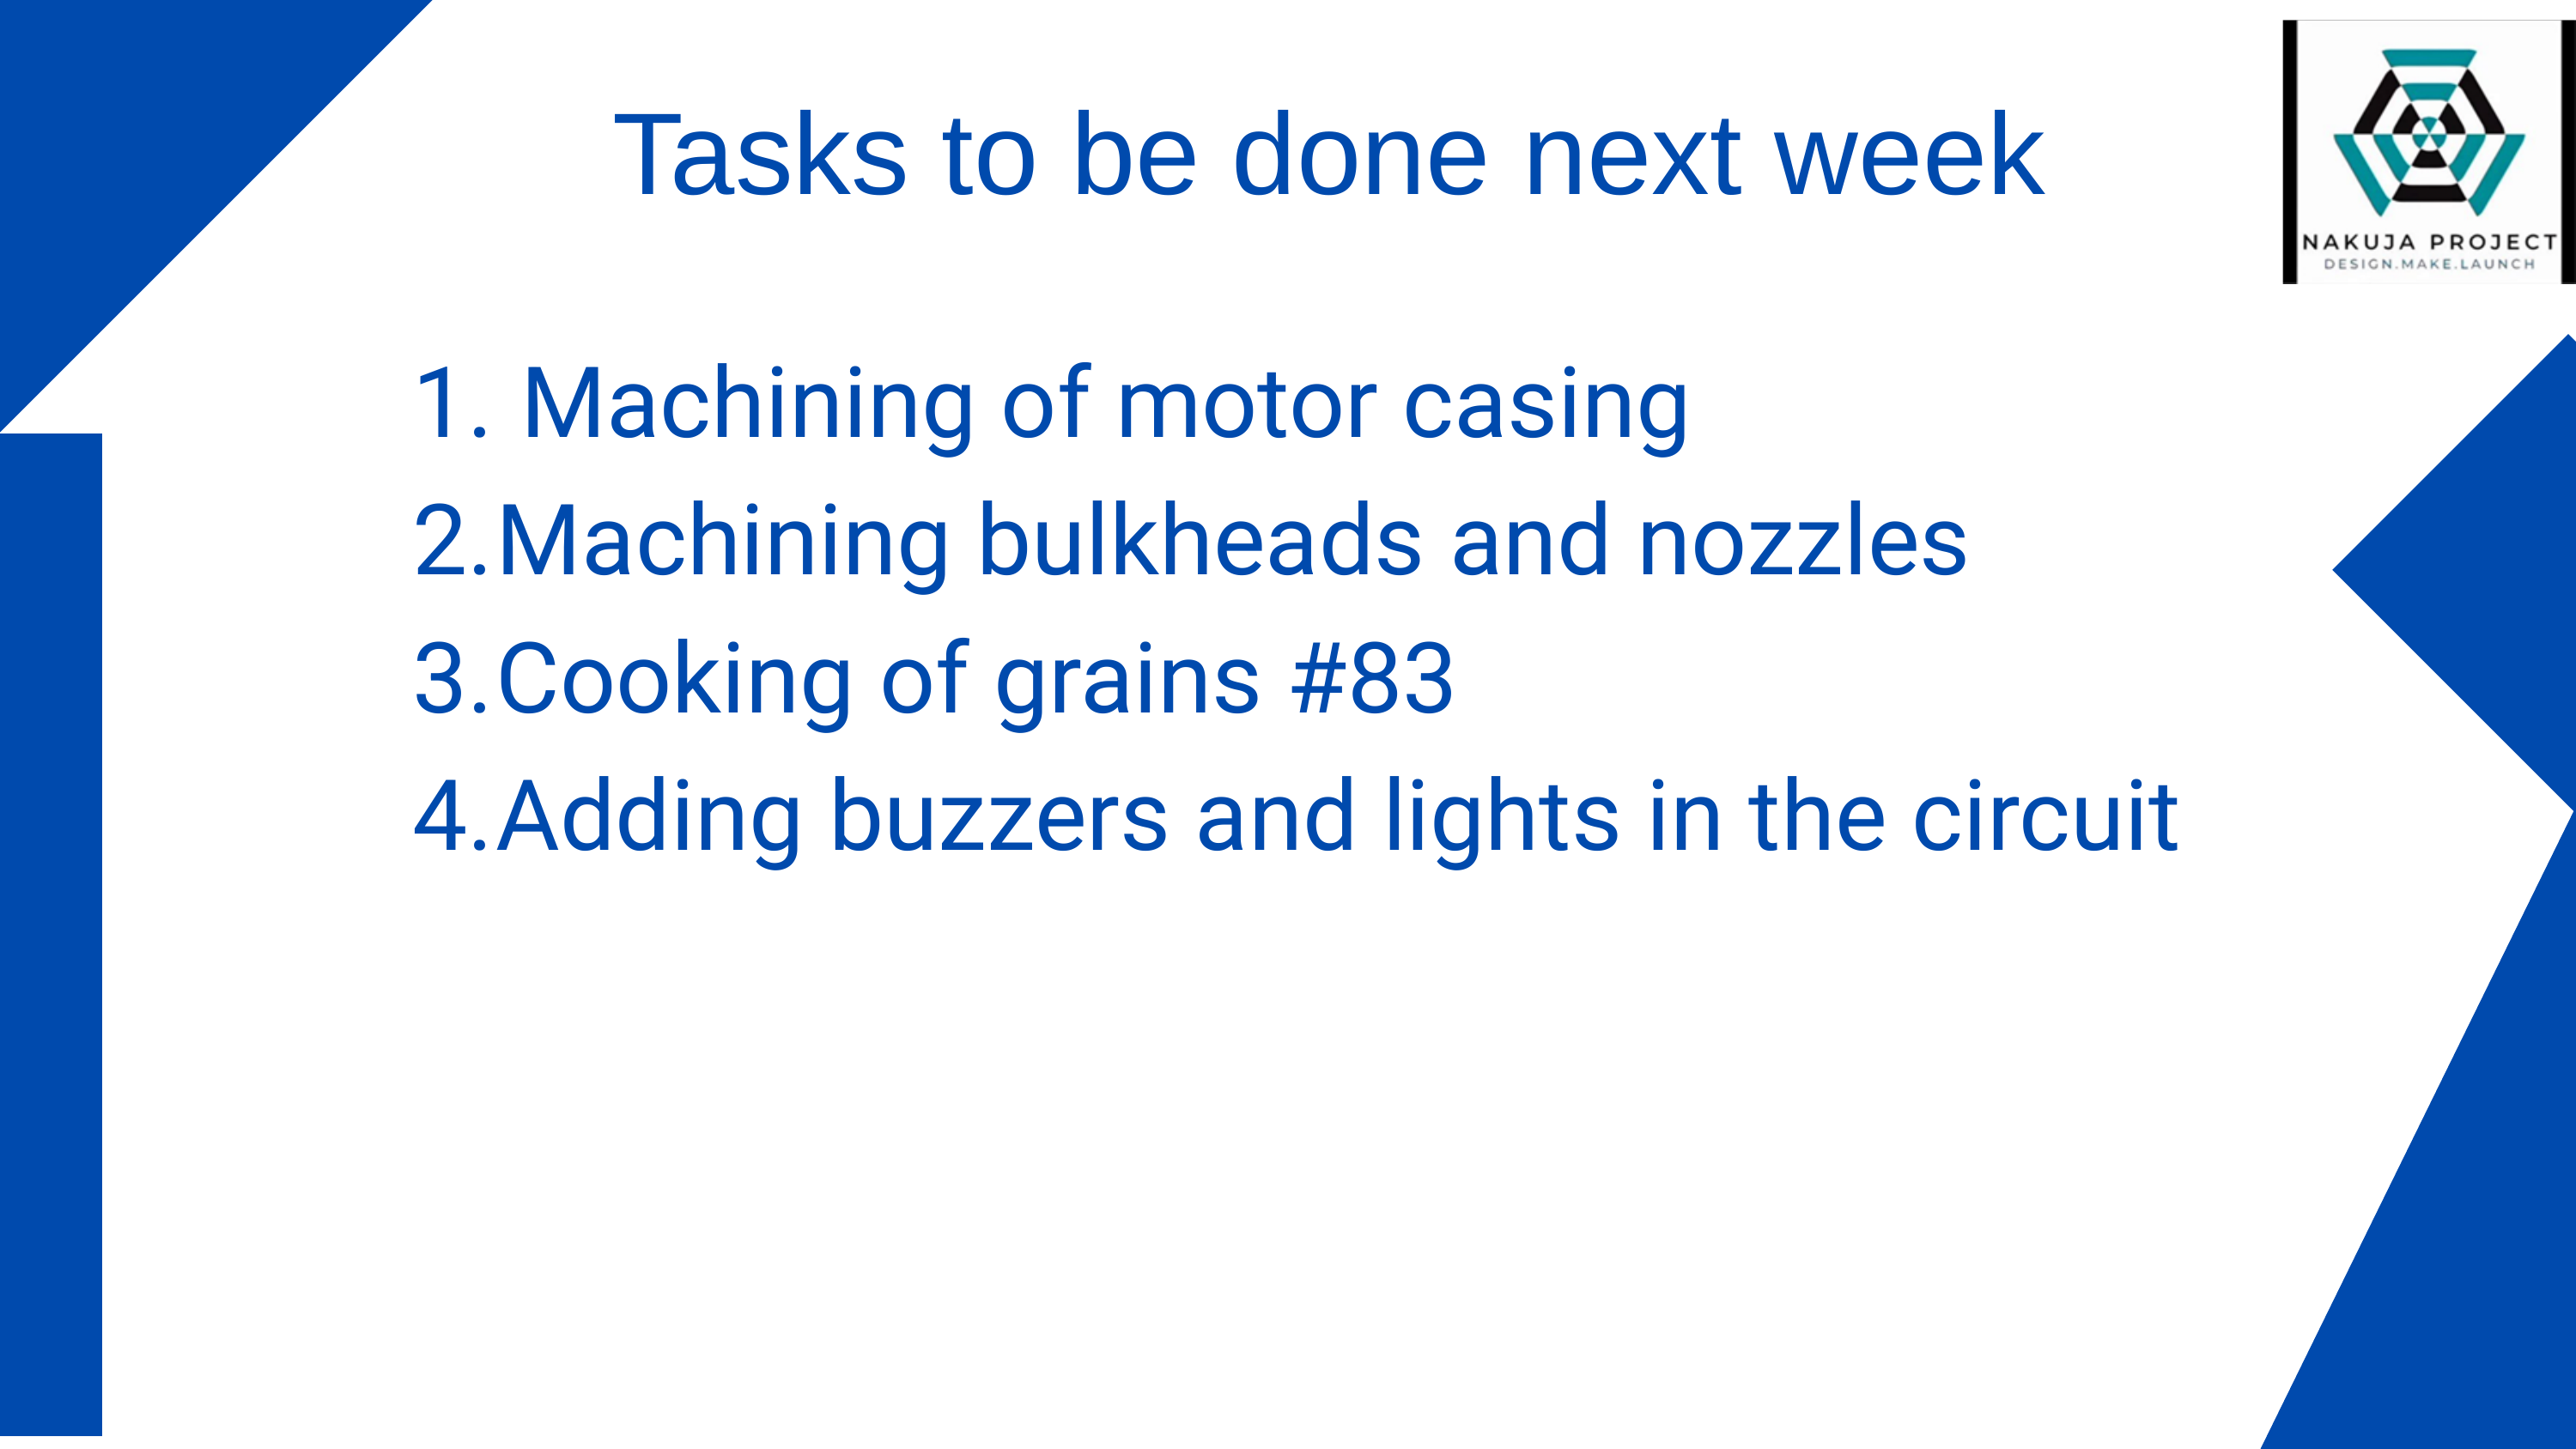

Tasks to be done next week
 Machining of motor casing
Machining bulkheads and nozzles
Cooking of grains #83
Adding buzzers and lights in the circuit